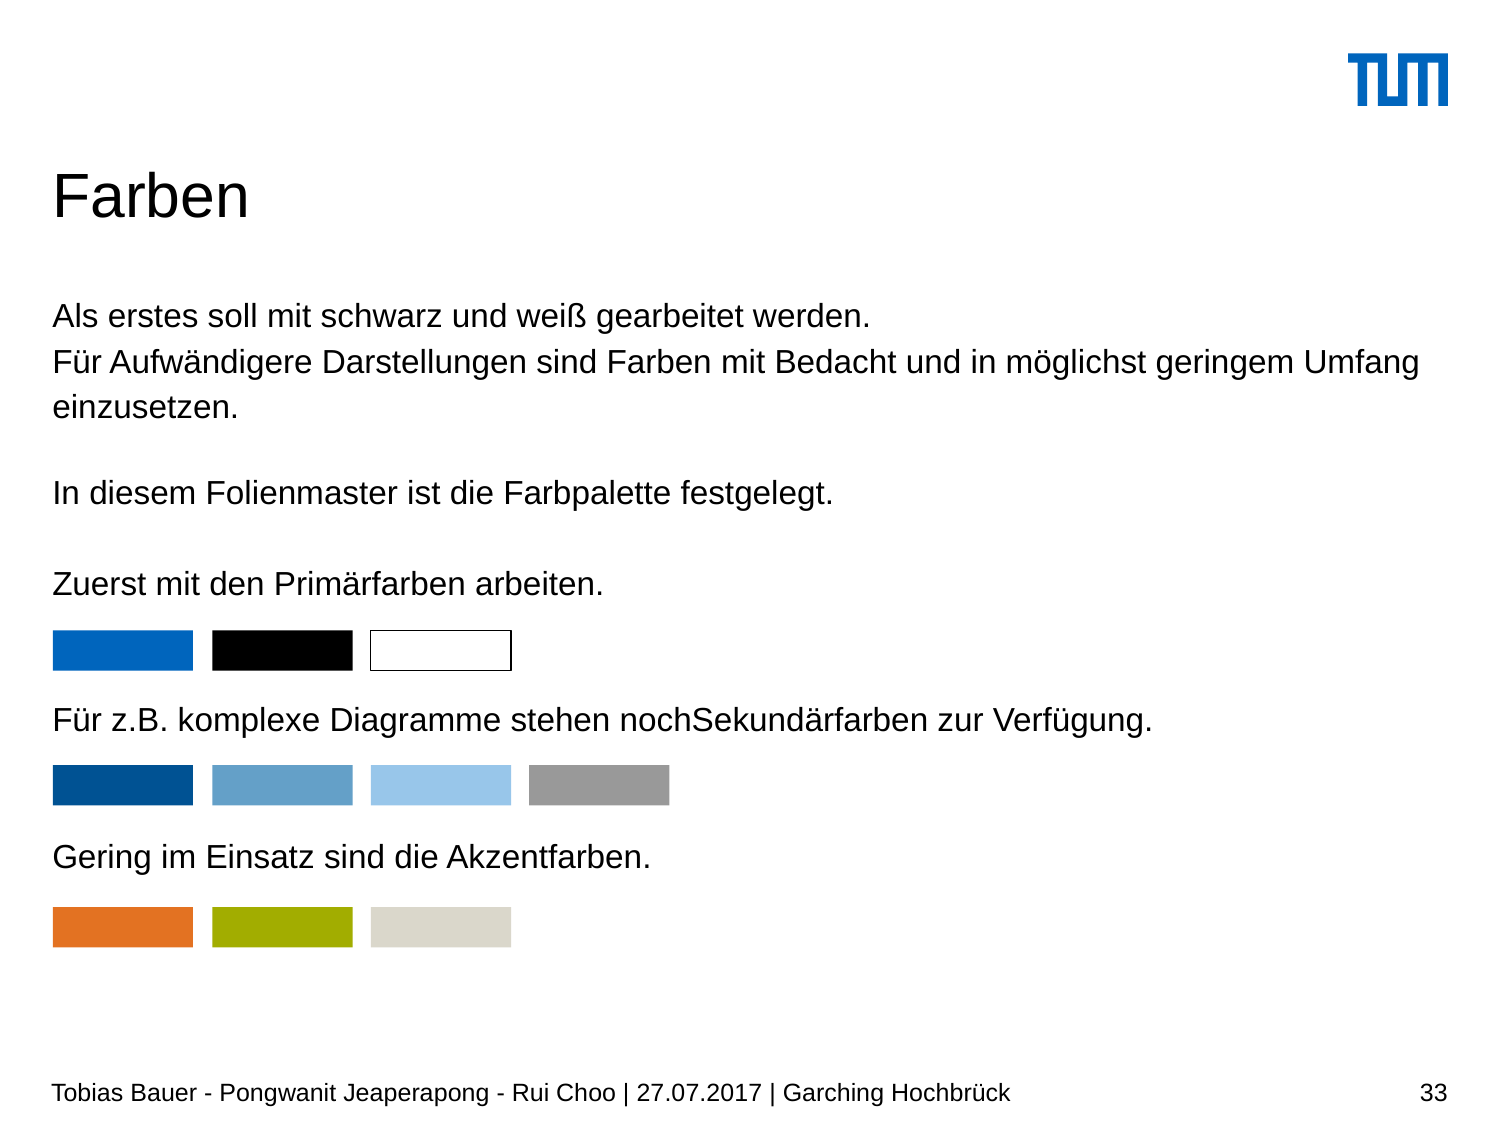

# Farben
Als erstes soll mit schwarz und weiß gearbeitet werden.
Für Aufwändigere Darstellungen sind Farben mit Bedacht und in möglichst geringem Umfang einzusetzen.
In diesem Folienmaster ist die Farbpalette festgelegt.

Zuerst mit den Primärfarben arbeiten.

Für z.B. komplexe Diagramme stehen nochSekundärfarben zur Verfügung.

Gering im Einsatz sind die Akzentfarben.

Tobias Bauer - Pongwanit Jeaperapong - Rui Choo | 27.07.2017 | Garching Hochbrück
33